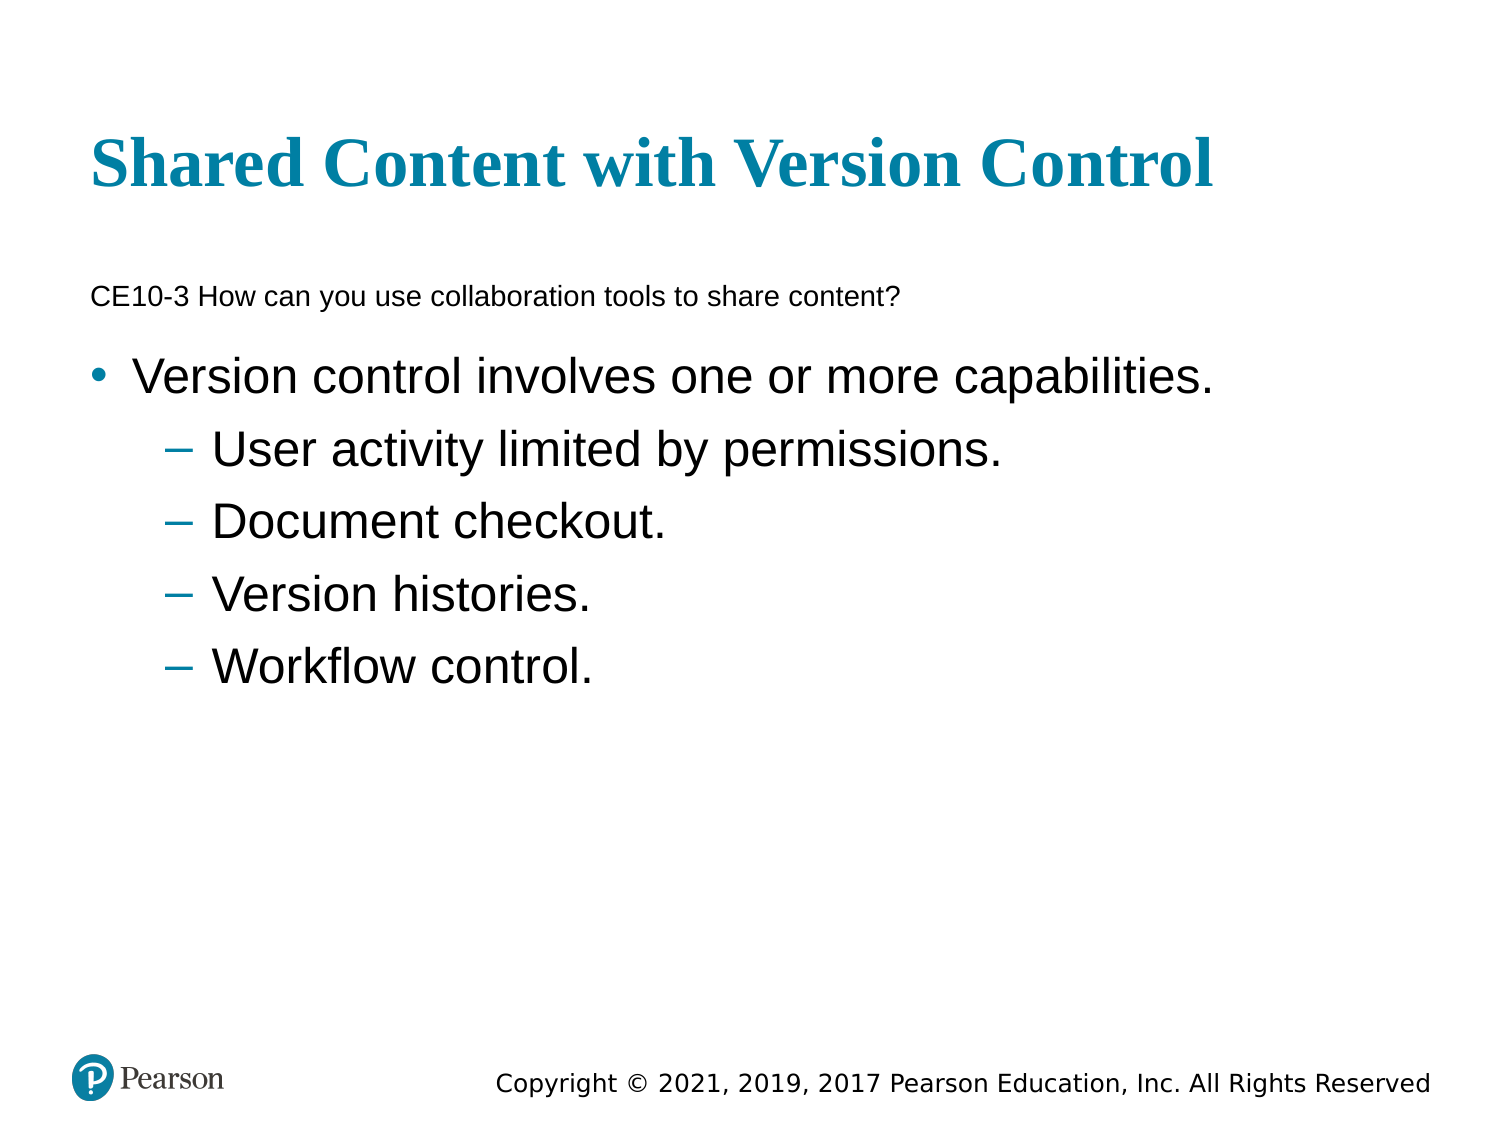

# Shared Content with Version Control
CE 10-3 How can you use collaboration tools to share content?
Version control involves one or more capabilities.
User activity limited by permissions.
Document checkout.
Version histories.
Workflow control.